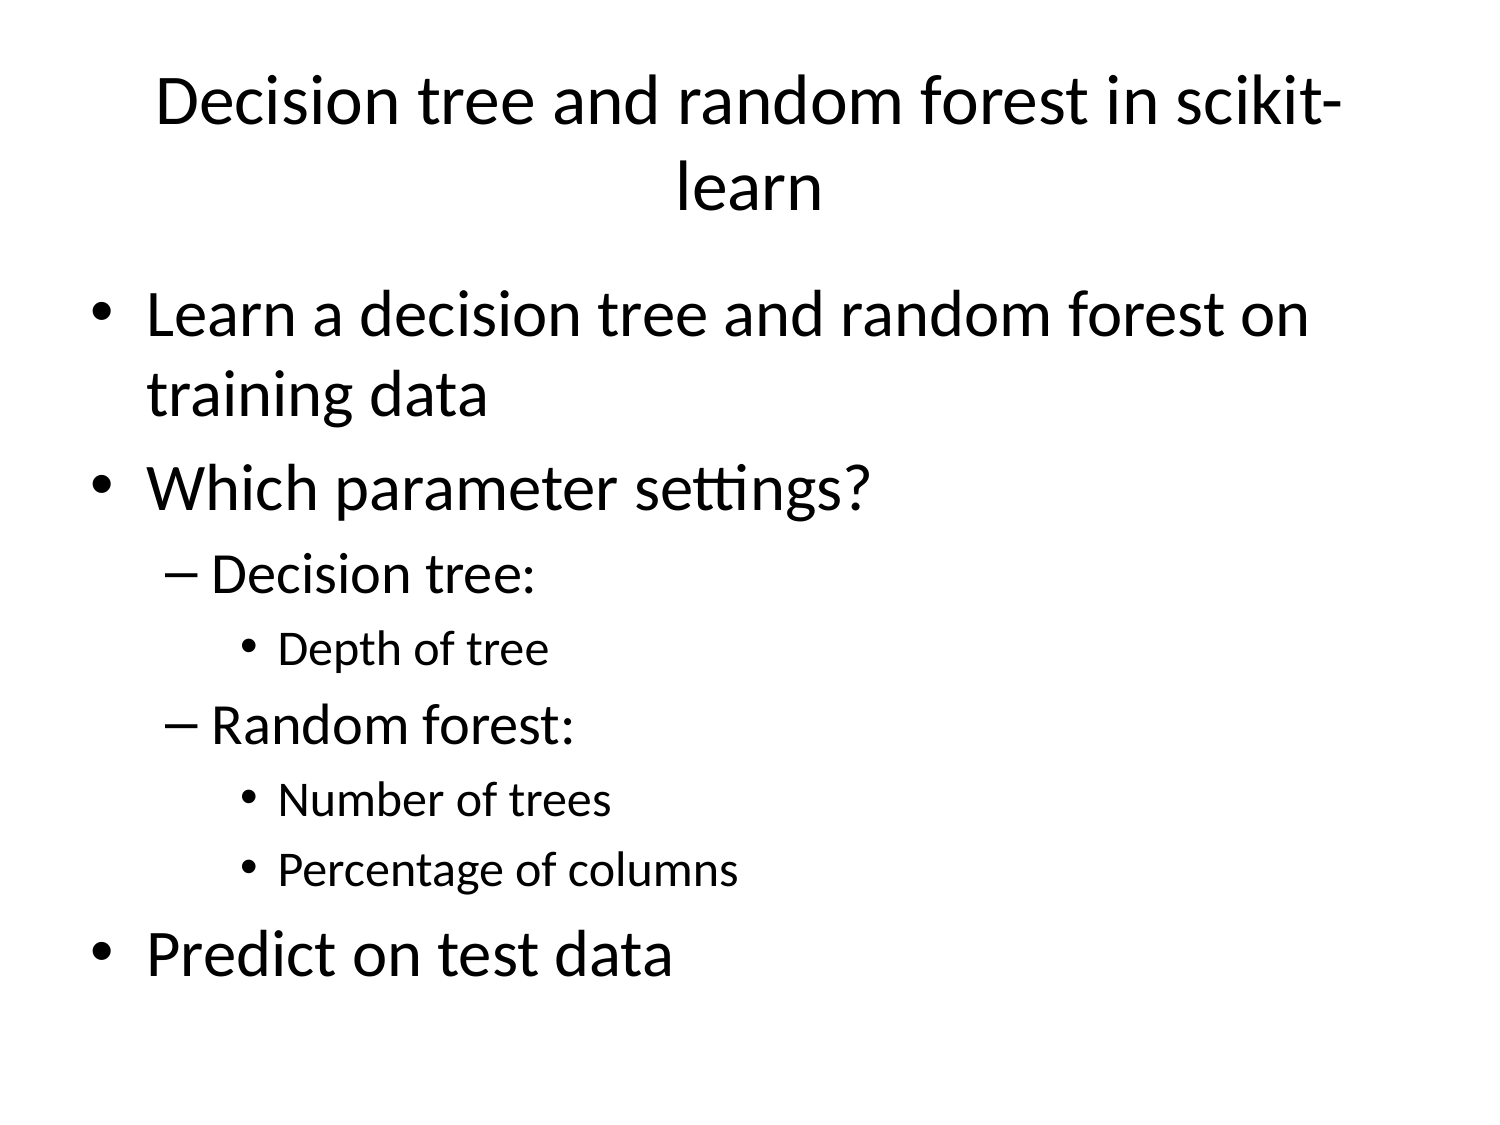

# Decision tree and random forest in scikit-learn
Learn a decision tree and random forest on training data
Which parameter settings?
Decision tree:
Depth of tree
Random forest:
Number of trees
Percentage of columns
Predict on test data